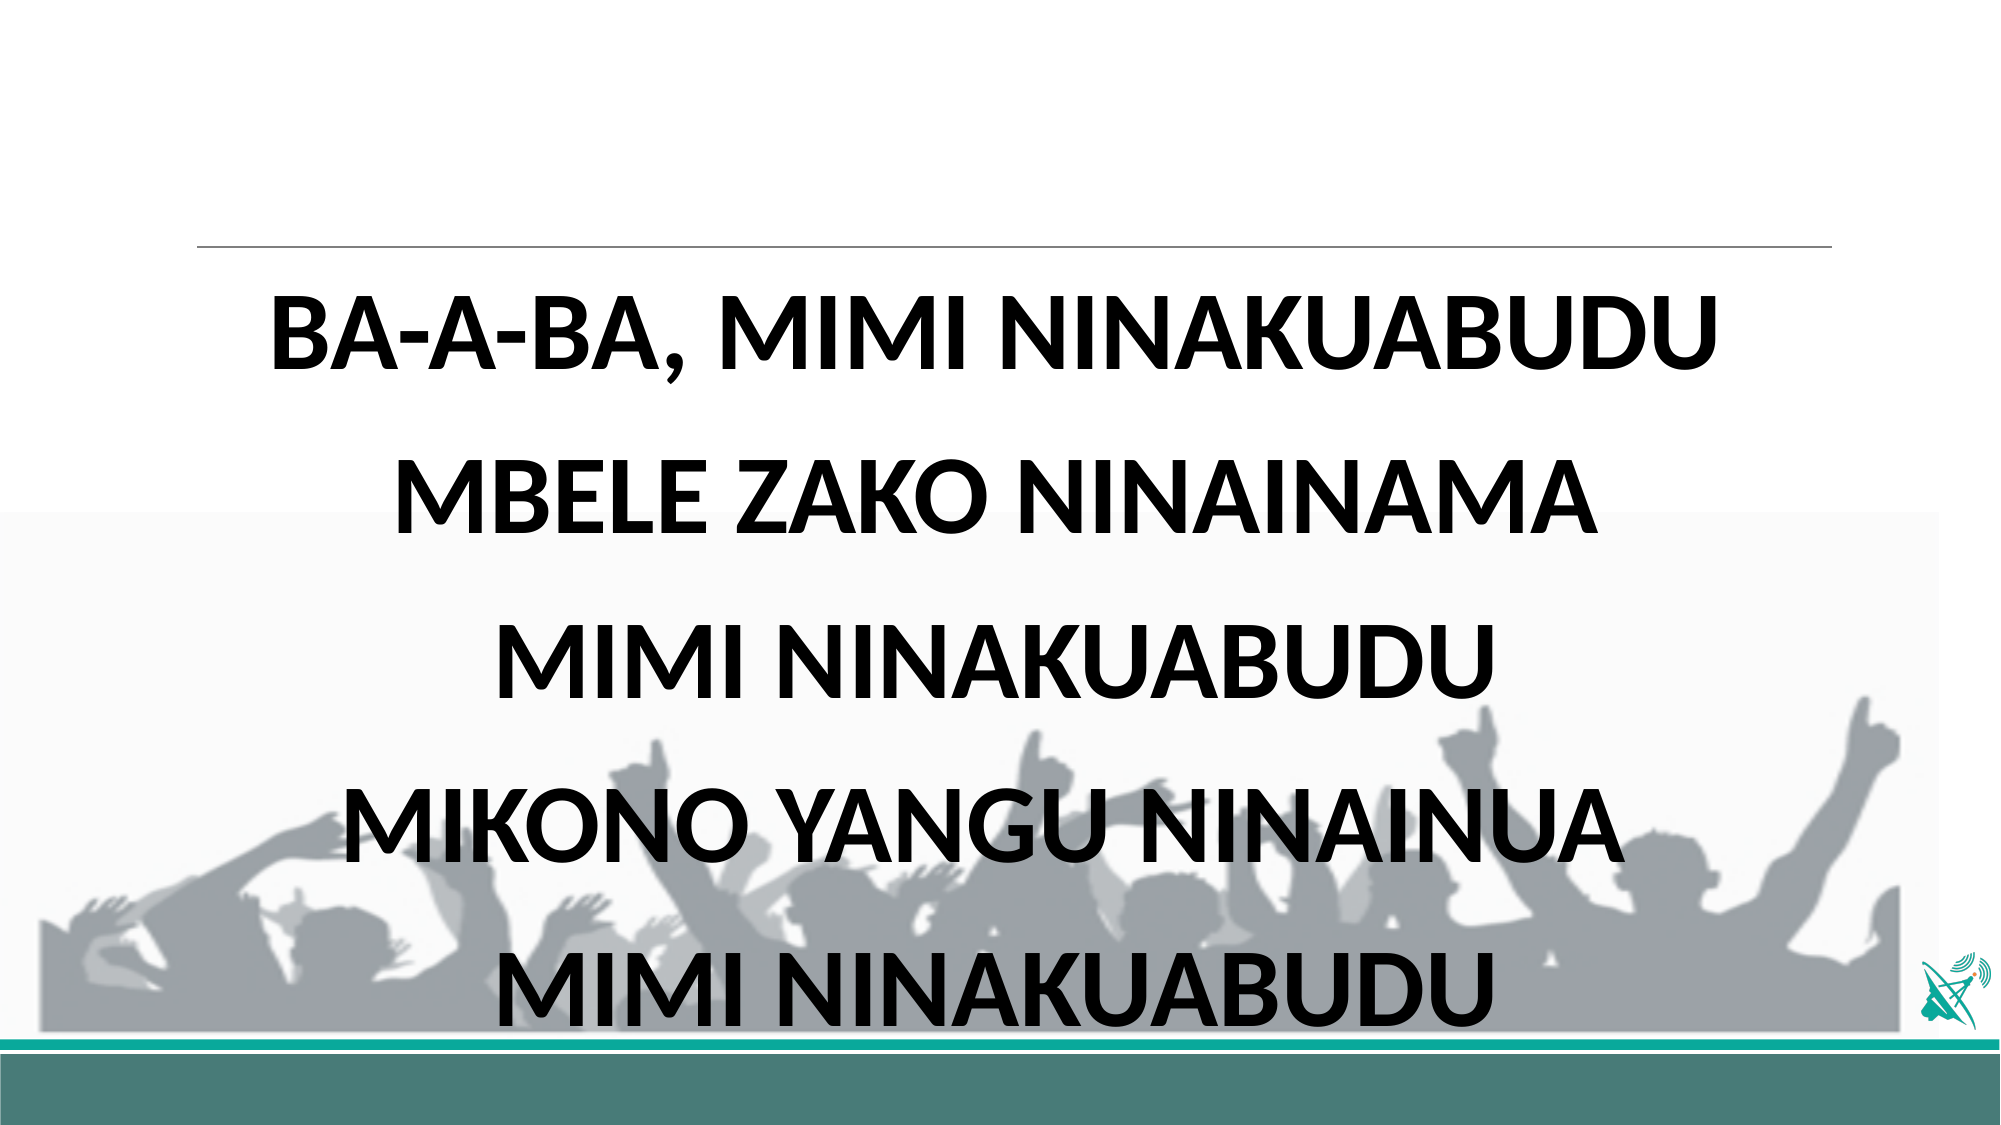

BA-A-BA, MIMI NINAKUABUDU
MBELE ZAKO NINAINAMA
MIMI NINAKUABUDU
MIKONO YANGU NINAINUA
MIMI NINAKUABUDU